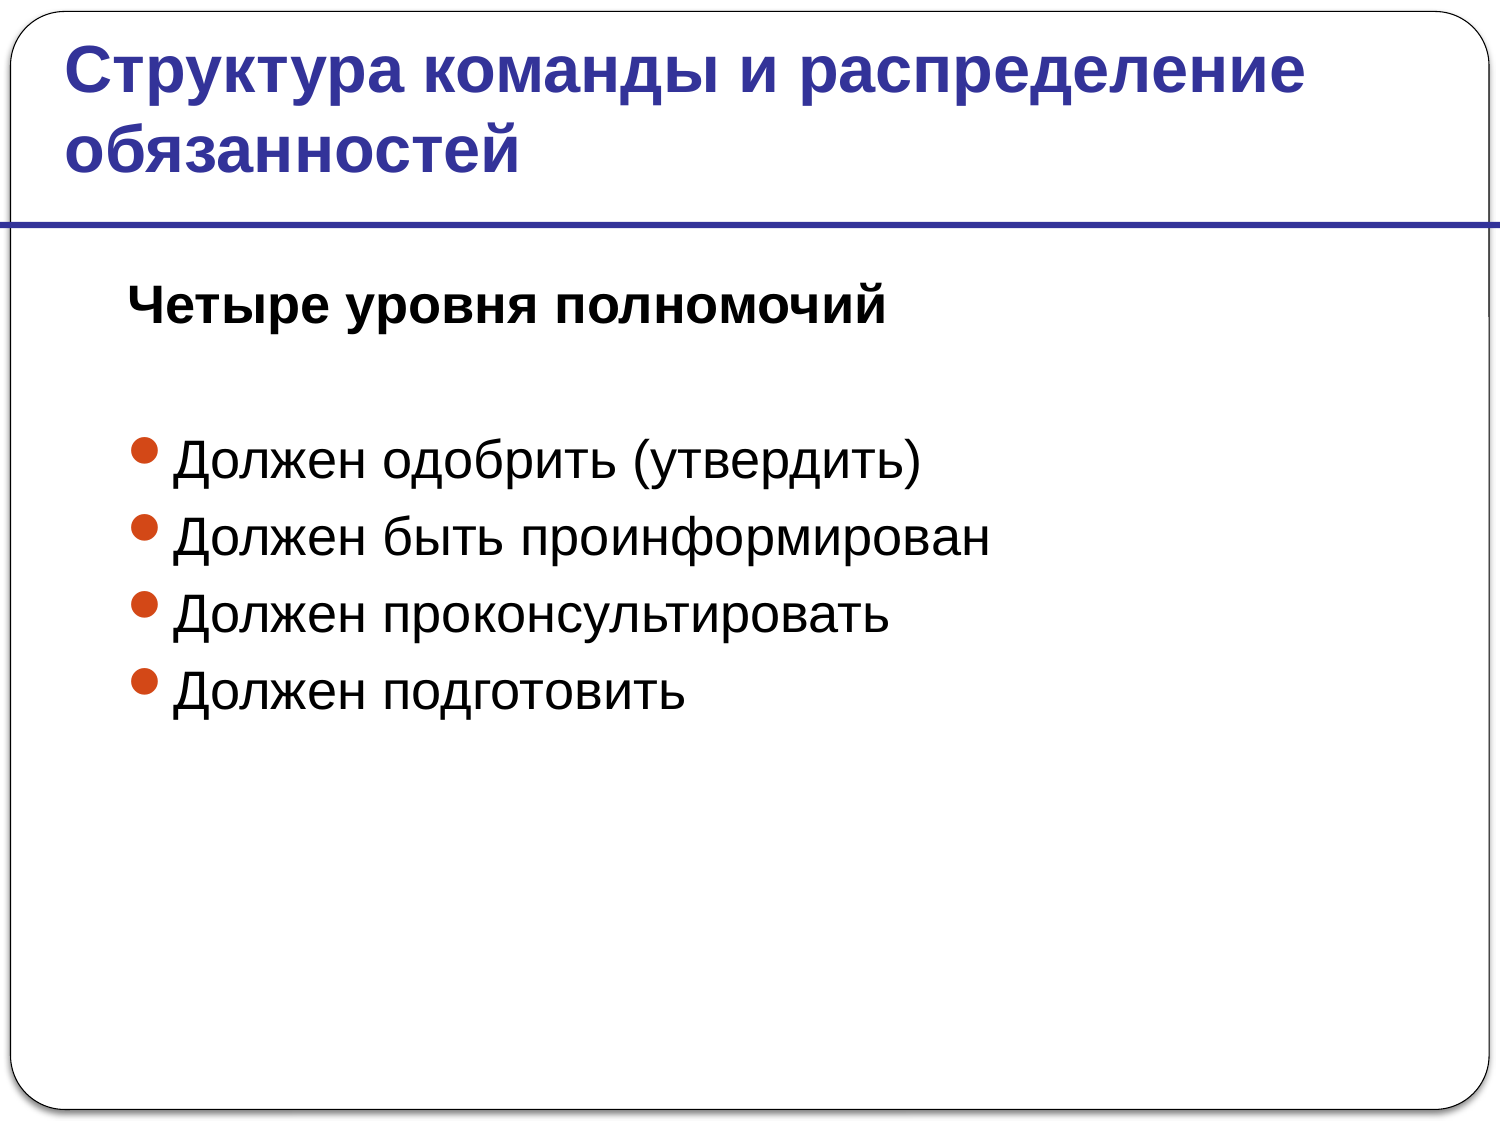

Структура команды и распределение обязанностей

Четыре уровня полномочий

Должен одобрить (утвердить)
Должен быть проинформирован
Должен проконсультировать
Должен подготовить